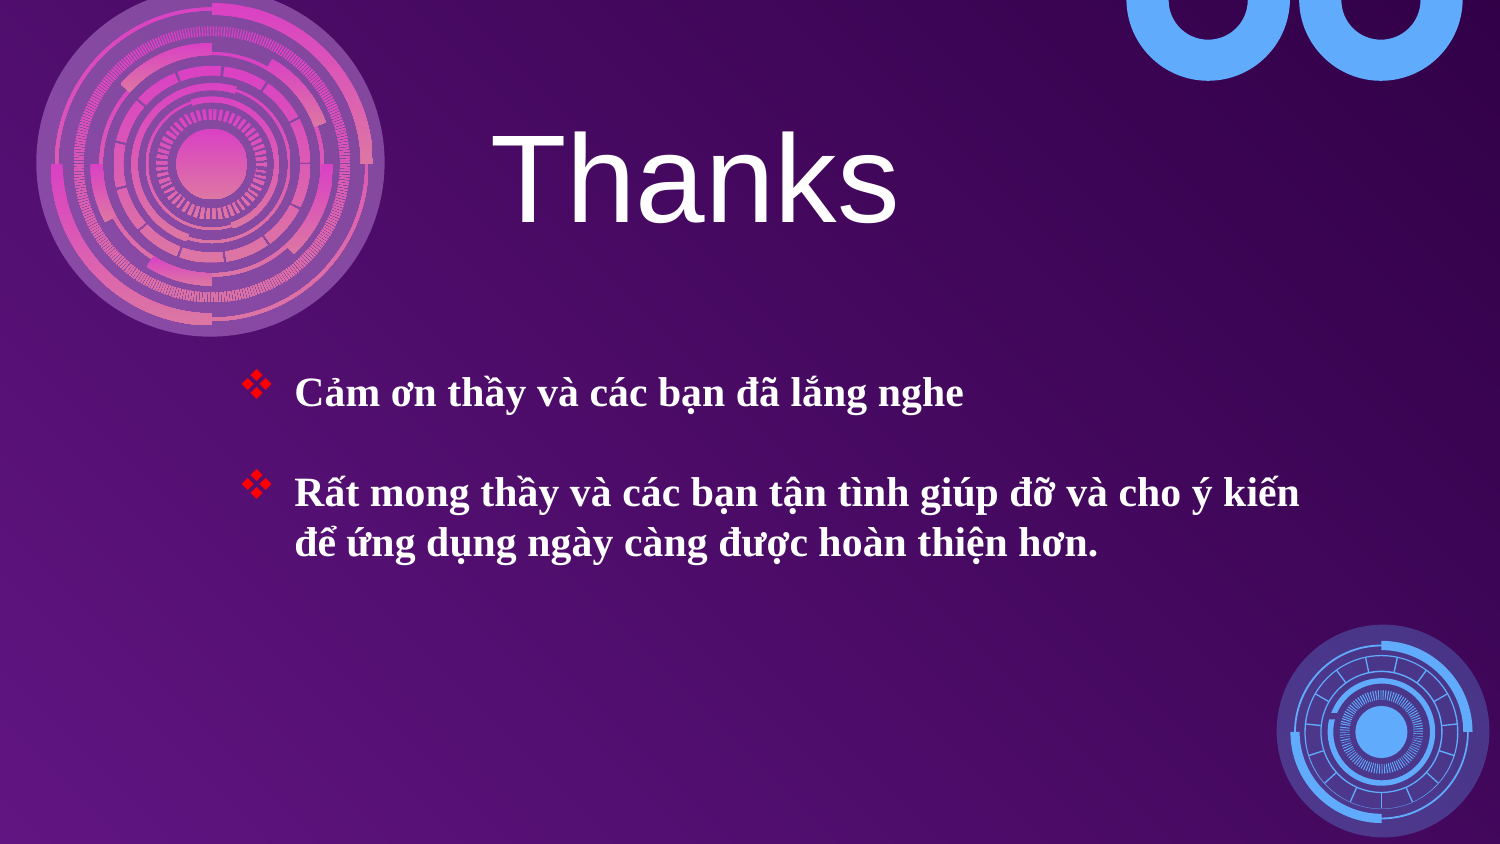

# Thanks
Cảm ơn thầy và các bạn đã lắng nghe
Rất mong thầy và các bạn tận tình giúp đỡ và cho ý kiến để ứng dụng ngày càng được hoàn thiện hơn.